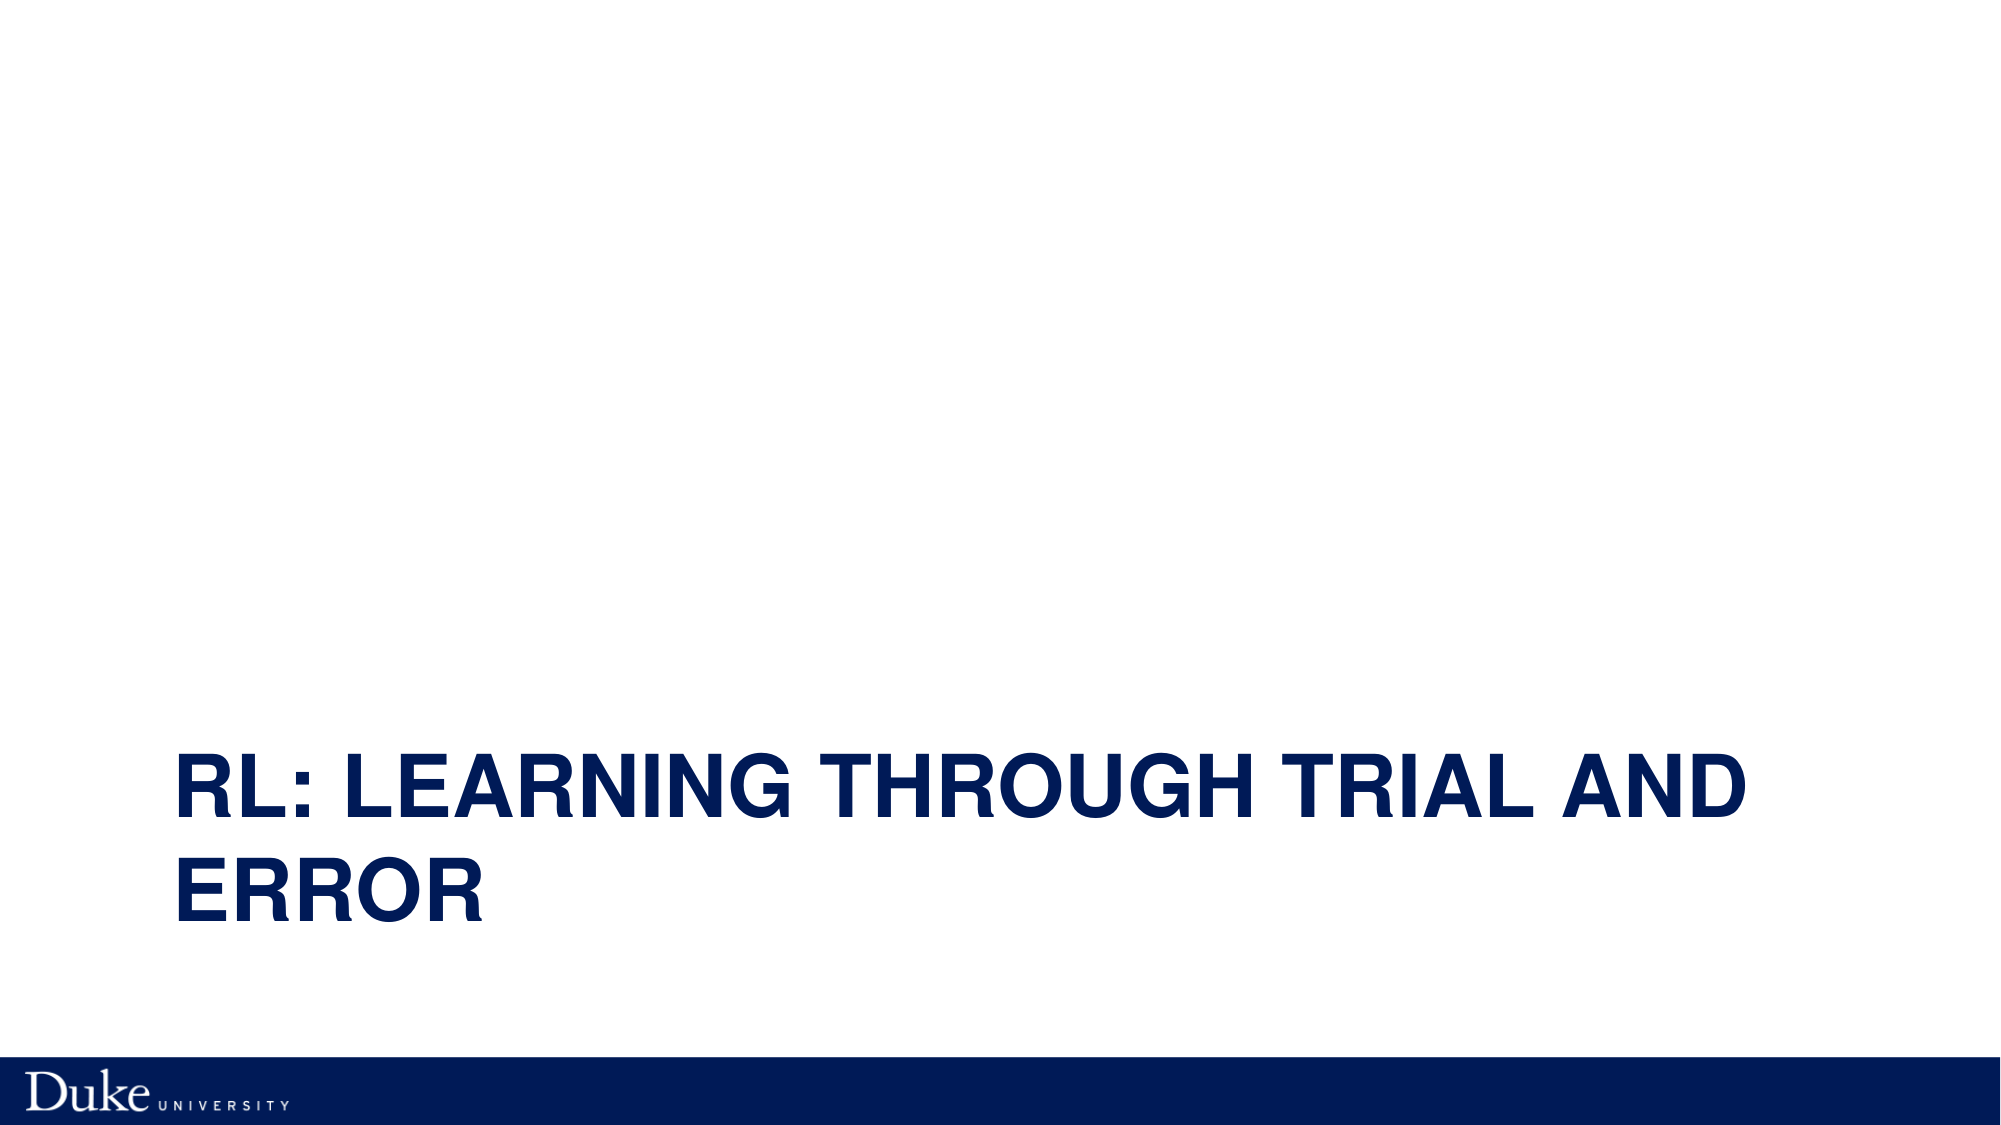

# RL: Learning through Trial and Error